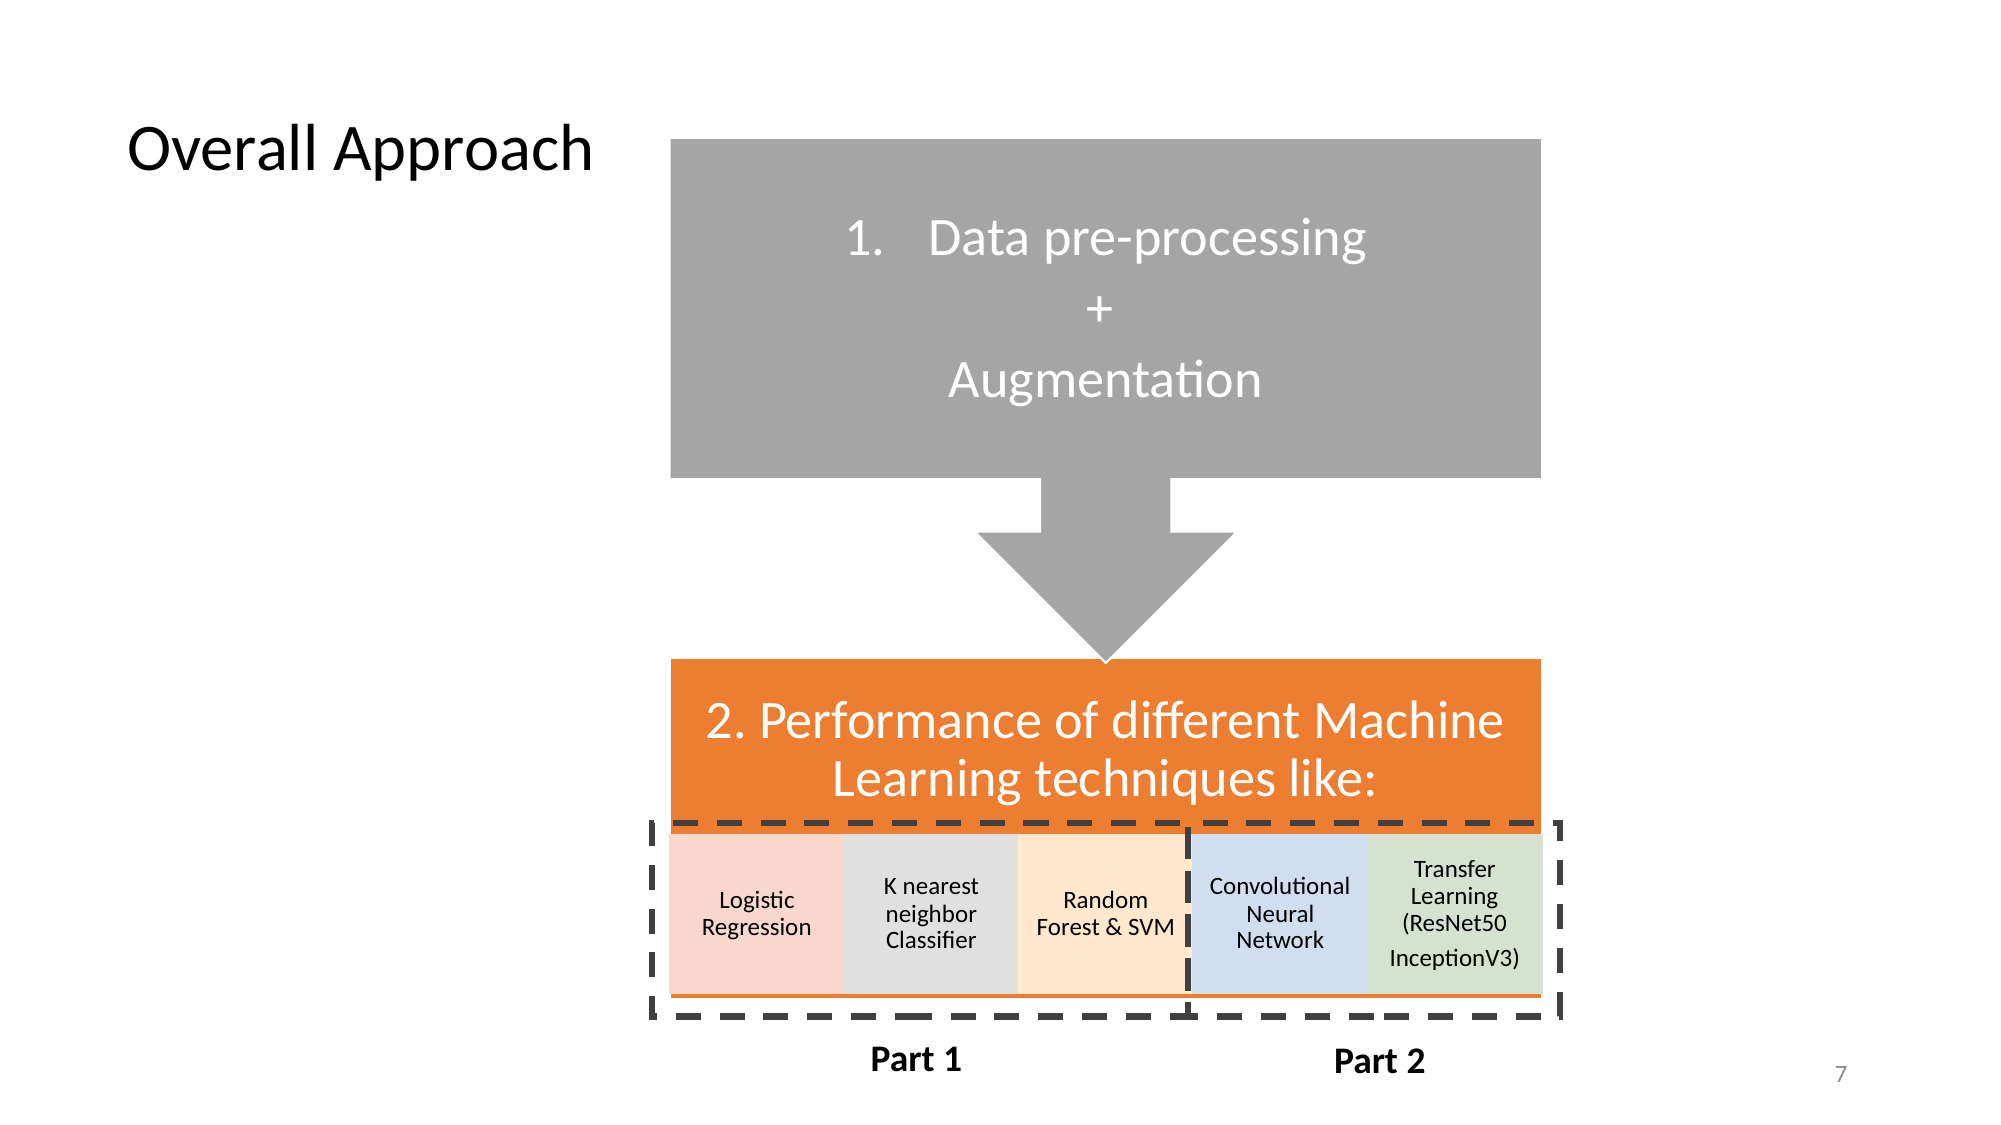

# Overall Approach
Data pre-processing
+
Augmentation
2. Performance of different Machine Learning techniques like:

Part 1
Logistic Regression
K nearest neighbor Classifier
Random Forest & SVM

Part 2
Convolutional Neural Network
Transfer Learning (ResNet50
InceptionV3)
7